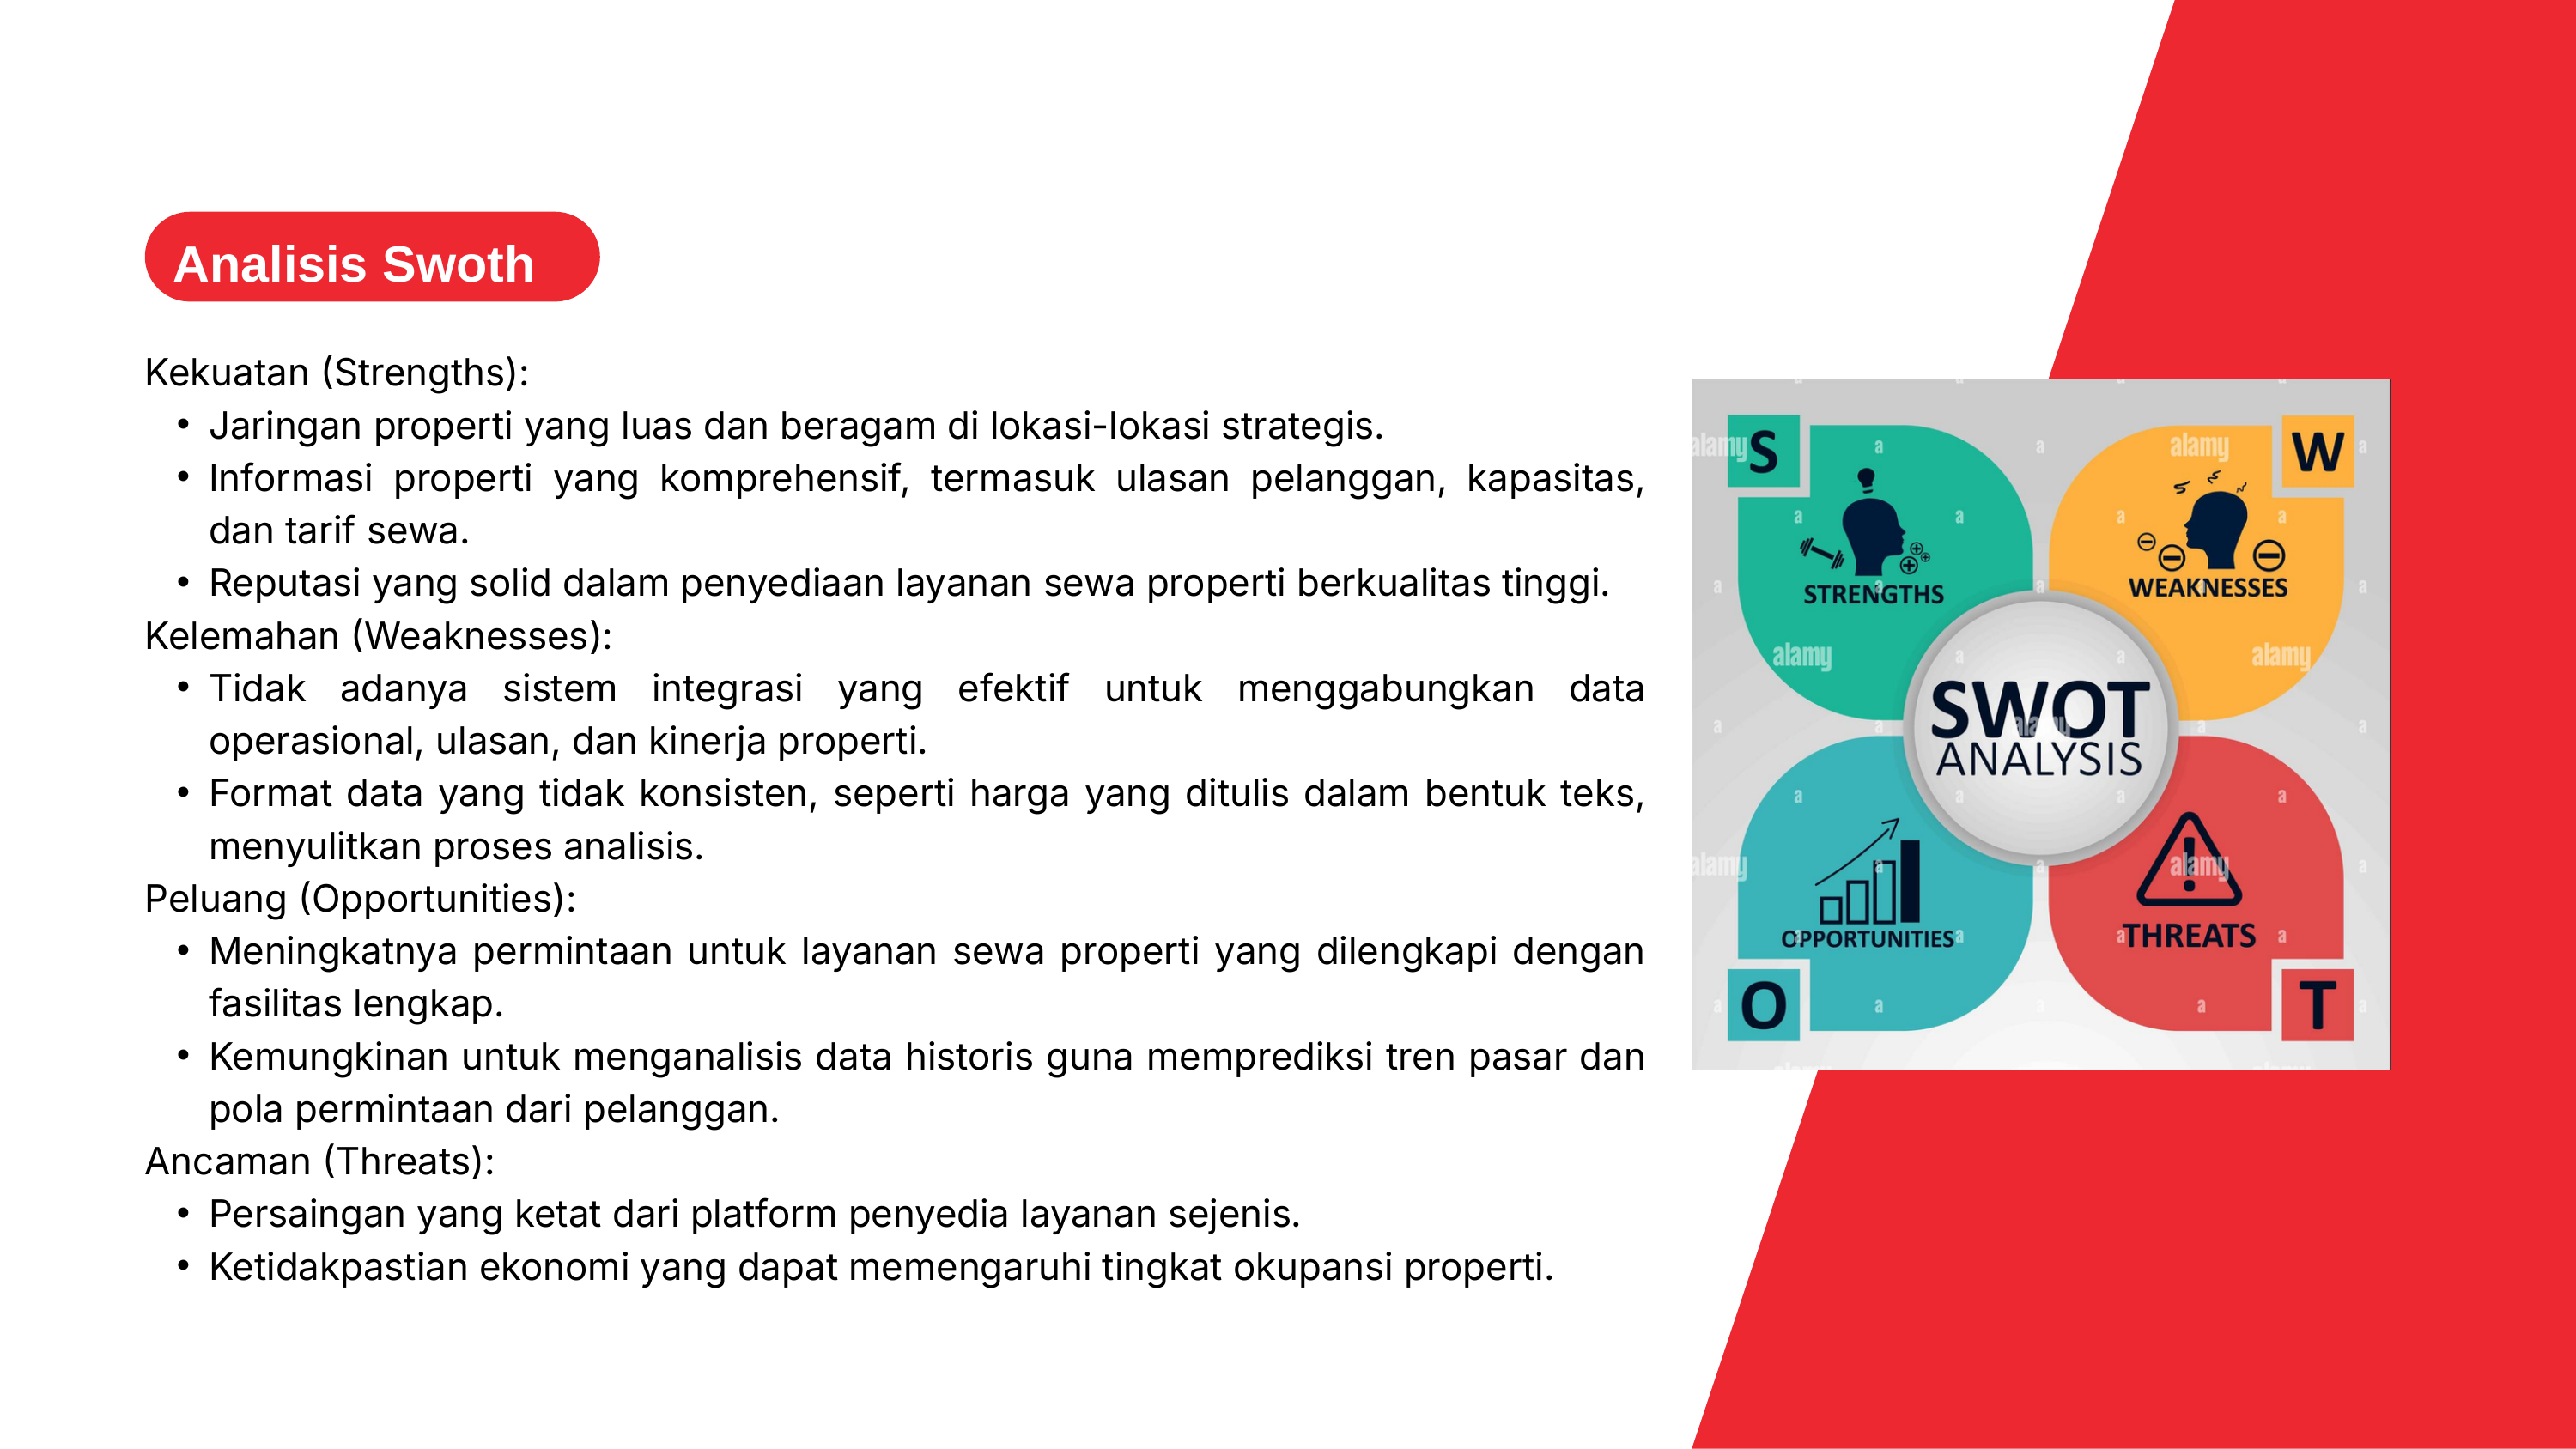

Analisis Swoth

Kekuatan (Strengths):
Jaringan properti yang luas dan beragam di lokasi-lokasi strategis.
Informasi properti yang komprehensif, termasuk ulasan pelanggan, kapasitas, dan tarif sewa.
Reputasi yang solid dalam penyediaan layanan sewa properti berkualitas tinggi.
Kelemahan (Weaknesses):
Tidak adanya sistem integrasi yang efektif untuk menggabungkan data operasional, ulasan, dan kinerja properti.
Format data yang tidak konsisten, seperti harga yang ditulis dalam bentuk teks, menyulitkan proses analisis.
Peluang (Opportunities):
Meningkatnya permintaan untuk layanan sewa properti yang dilengkapi dengan fasilitas lengkap.
Kemungkinan untuk menganalisis data historis guna memprediksi tren pasar dan pola permintaan dari pelanggan.
Ancaman (Threats):
Persaingan yang ketat dari platform penyedia layanan sejenis.
Ketidakpastian ekonomi yang dapat memengaruhi tingkat okupansi properti.